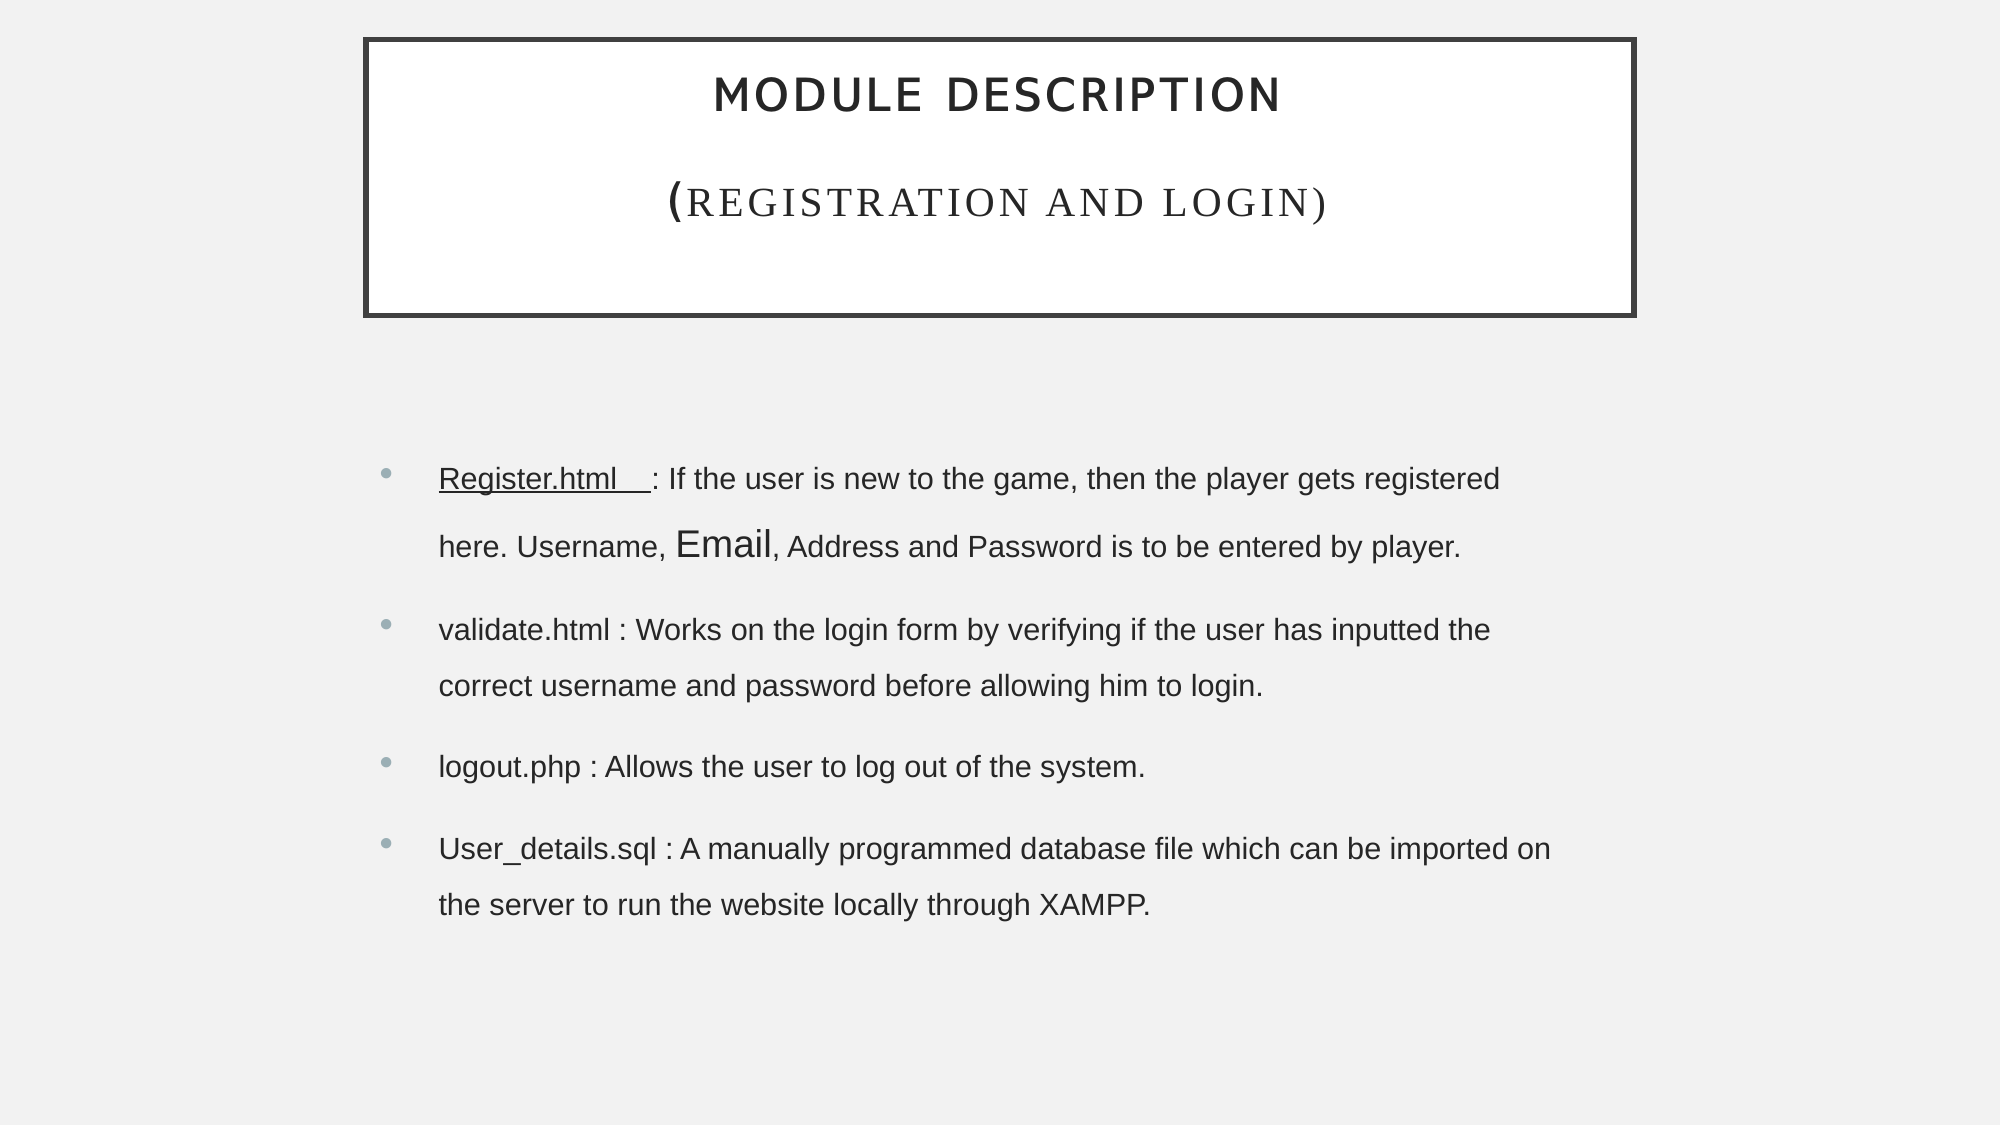

# Module Description (Registration and login)
Register.html    : If the user is new to the game, then the player gets registered here. Username, Email, Address and Password is to be entered by player.
validate.html : Works on the login form by verifying if the user has inputted the correct username and password before allowing him to login.
logout.php : Allows the user to log out of the system.
User_details.sql : A manually programmed database file which can be imported on the server to run the website locally through XAMPP.